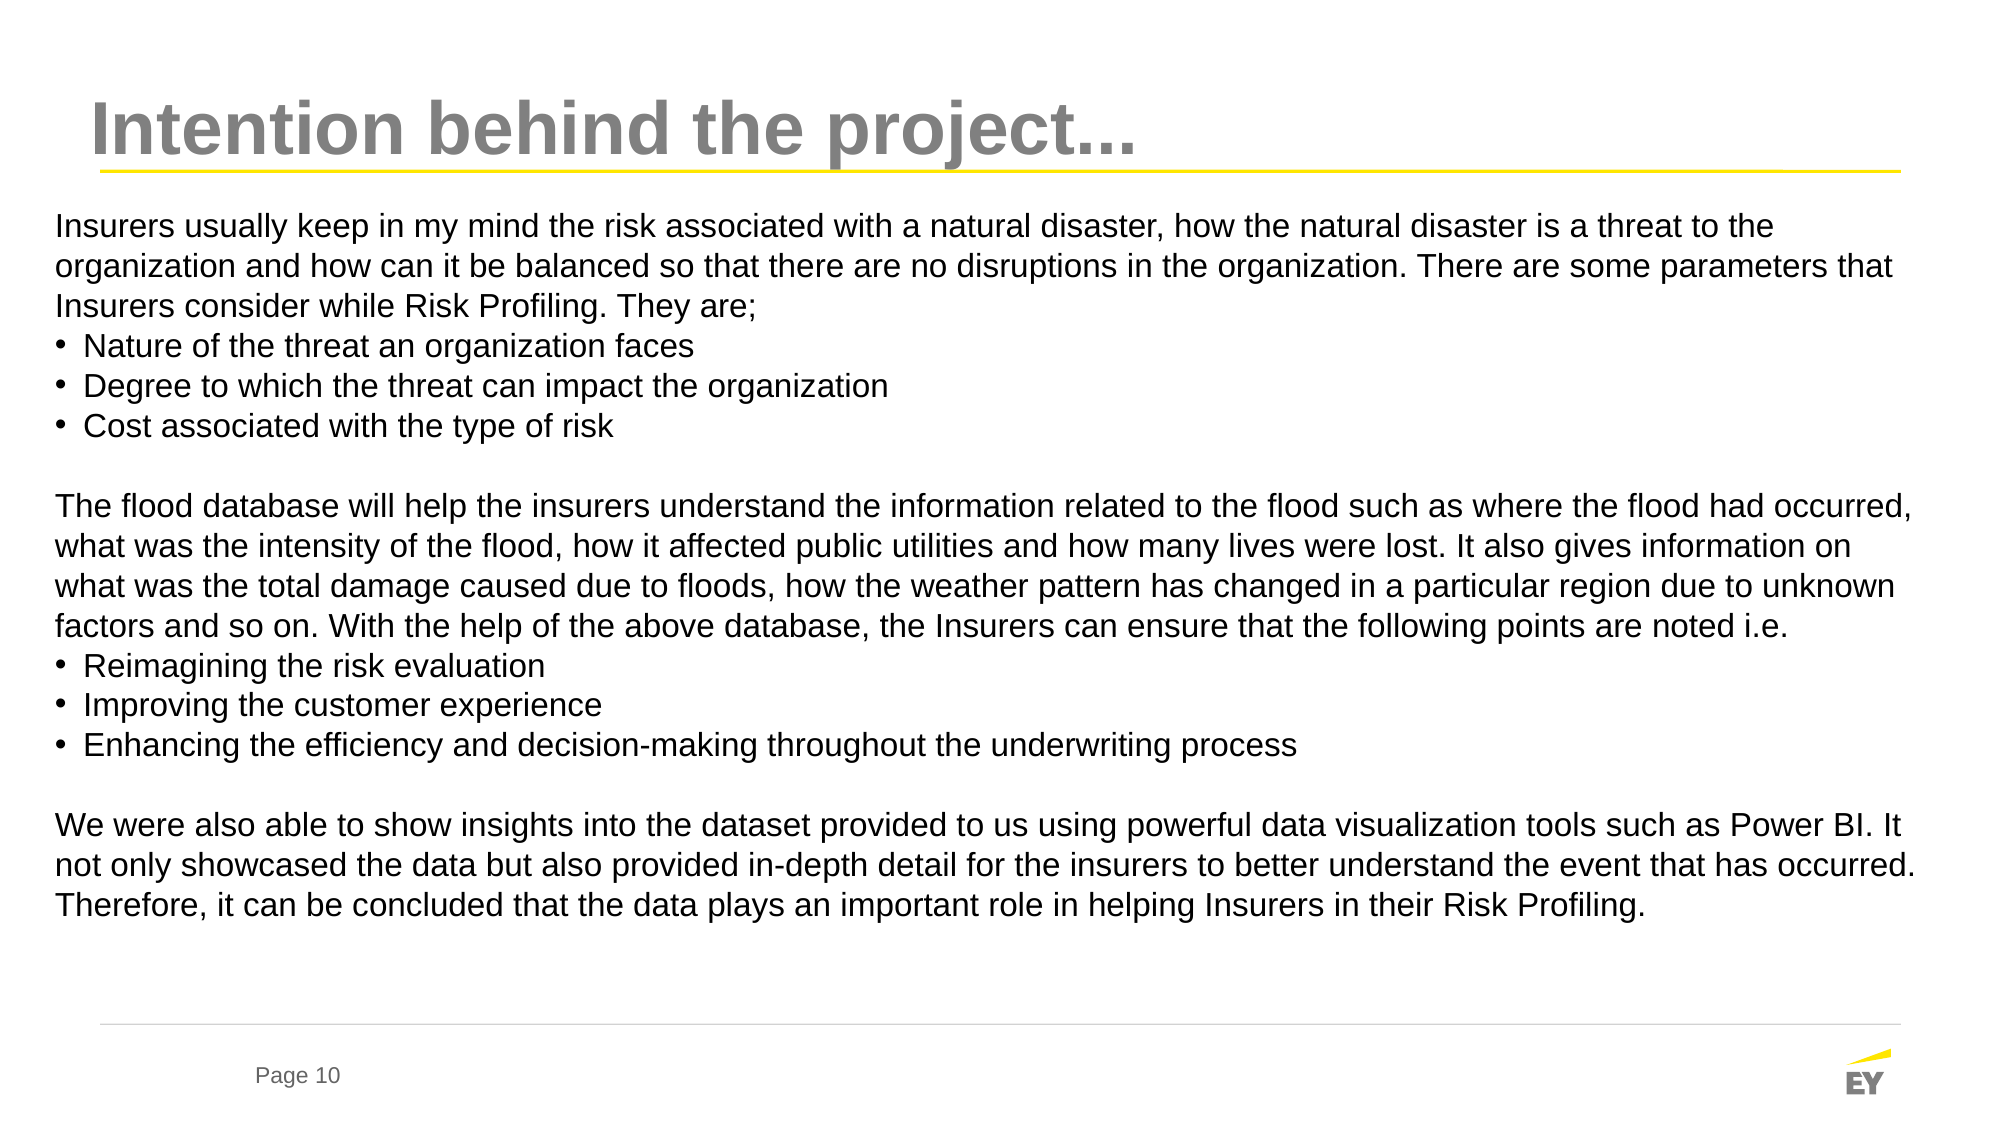

# Intention behind the project...
Insurers usually keep in my mind the risk associated with a natural disaster, how the natural disaster is a threat to the organization and how can it be balanced so that there are no disruptions in the organization. There are some parameters that Insurers consider while Risk Profiling. They are;
Nature of the threat an organization faces
Degree to which the threat can impact the organization
Cost associated with the type of risk

The flood database will help the insurers understand the information related to the flood such as where the flood had occurred, what was the intensity of the flood, how it affected public utilities and how many lives were lost. It also gives information on what was the total damage caused due to floods, how the weather pattern has changed in a particular region due to unknown factors and so on. With the help of the above database, the Insurers can ensure that the following points are noted i.e.
Reimagining the risk evaluation
Improving the customer experience
Enhancing the efficiency and decision-making throughout the underwriting process

We were also able to show insights into the dataset provided to us using powerful data visualization tools such as Power BI. It not only showcased the data but also provided in-depth detail for the insurers to better understand the event that has occurred. Therefore, it can be concluded that the data plays an important role in helping Insurers in their Risk Profiling.